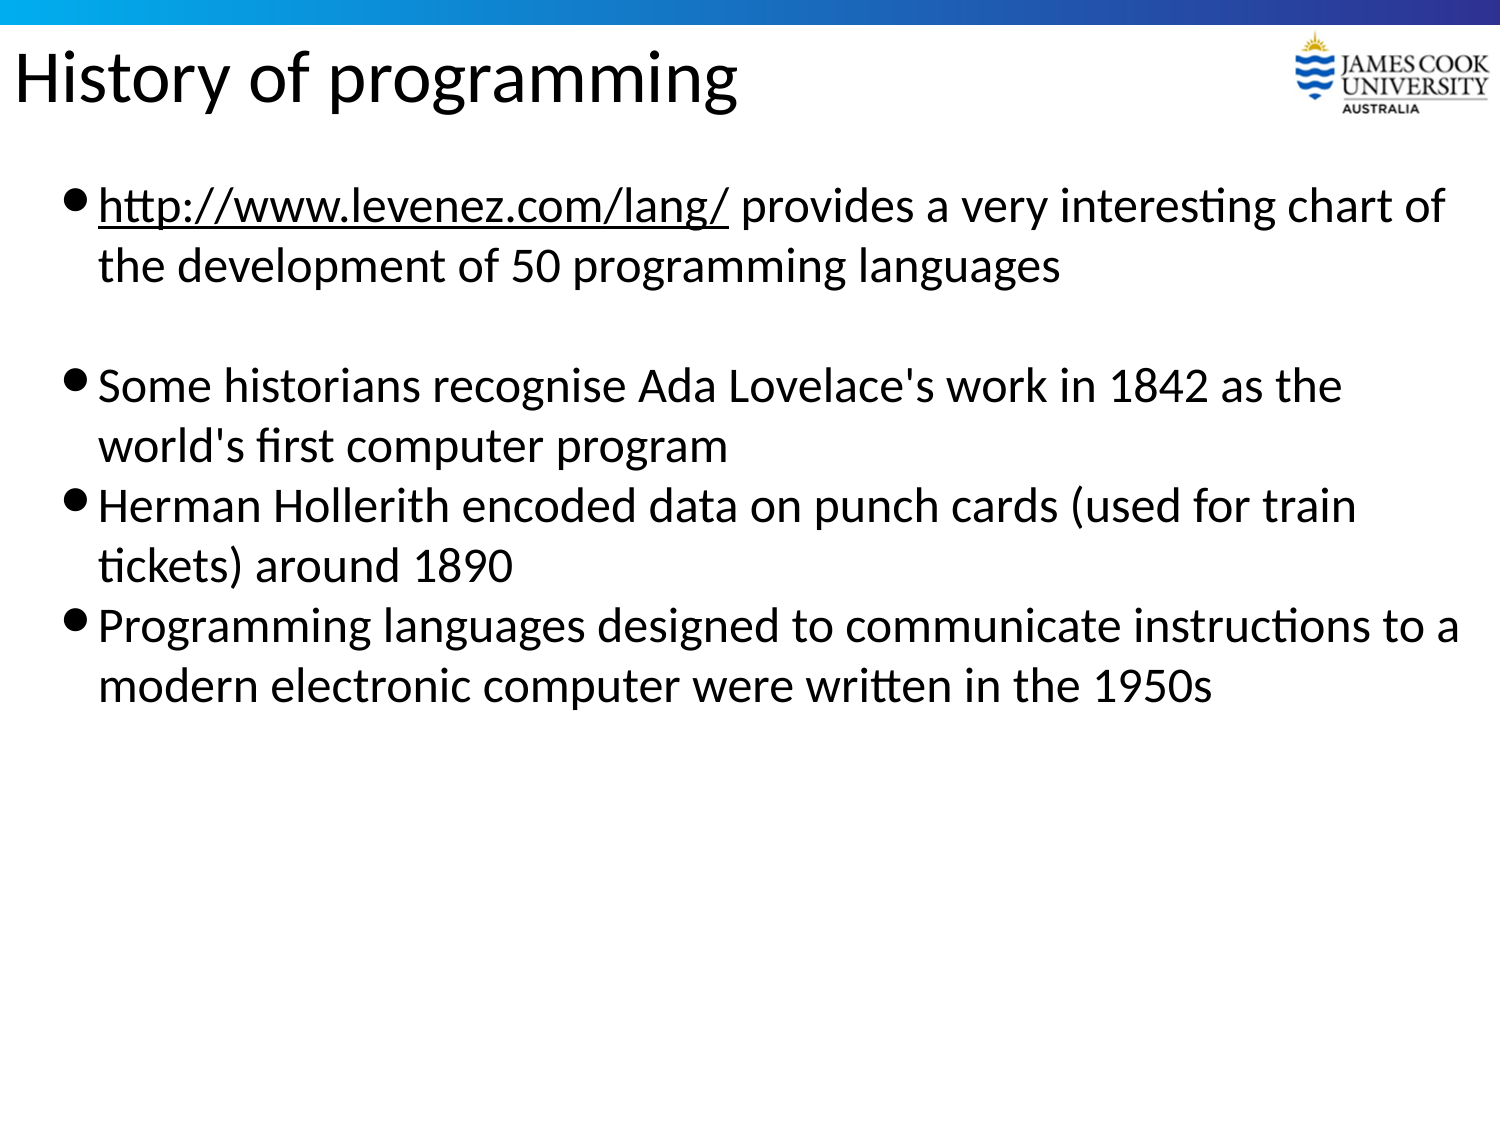

# History of programming
http://www.levenez.com/lang/ provides a very interesting chart of the development of 50 programming languages

Some historians recognise Ada Lovelace's work in 1842 as the world's first computer program
Herman Hollerith encoded data on punch cards (used for train tickets) around 1890
Programming languages designed to communicate instructions to a modern electronic computer were written in the 1950s